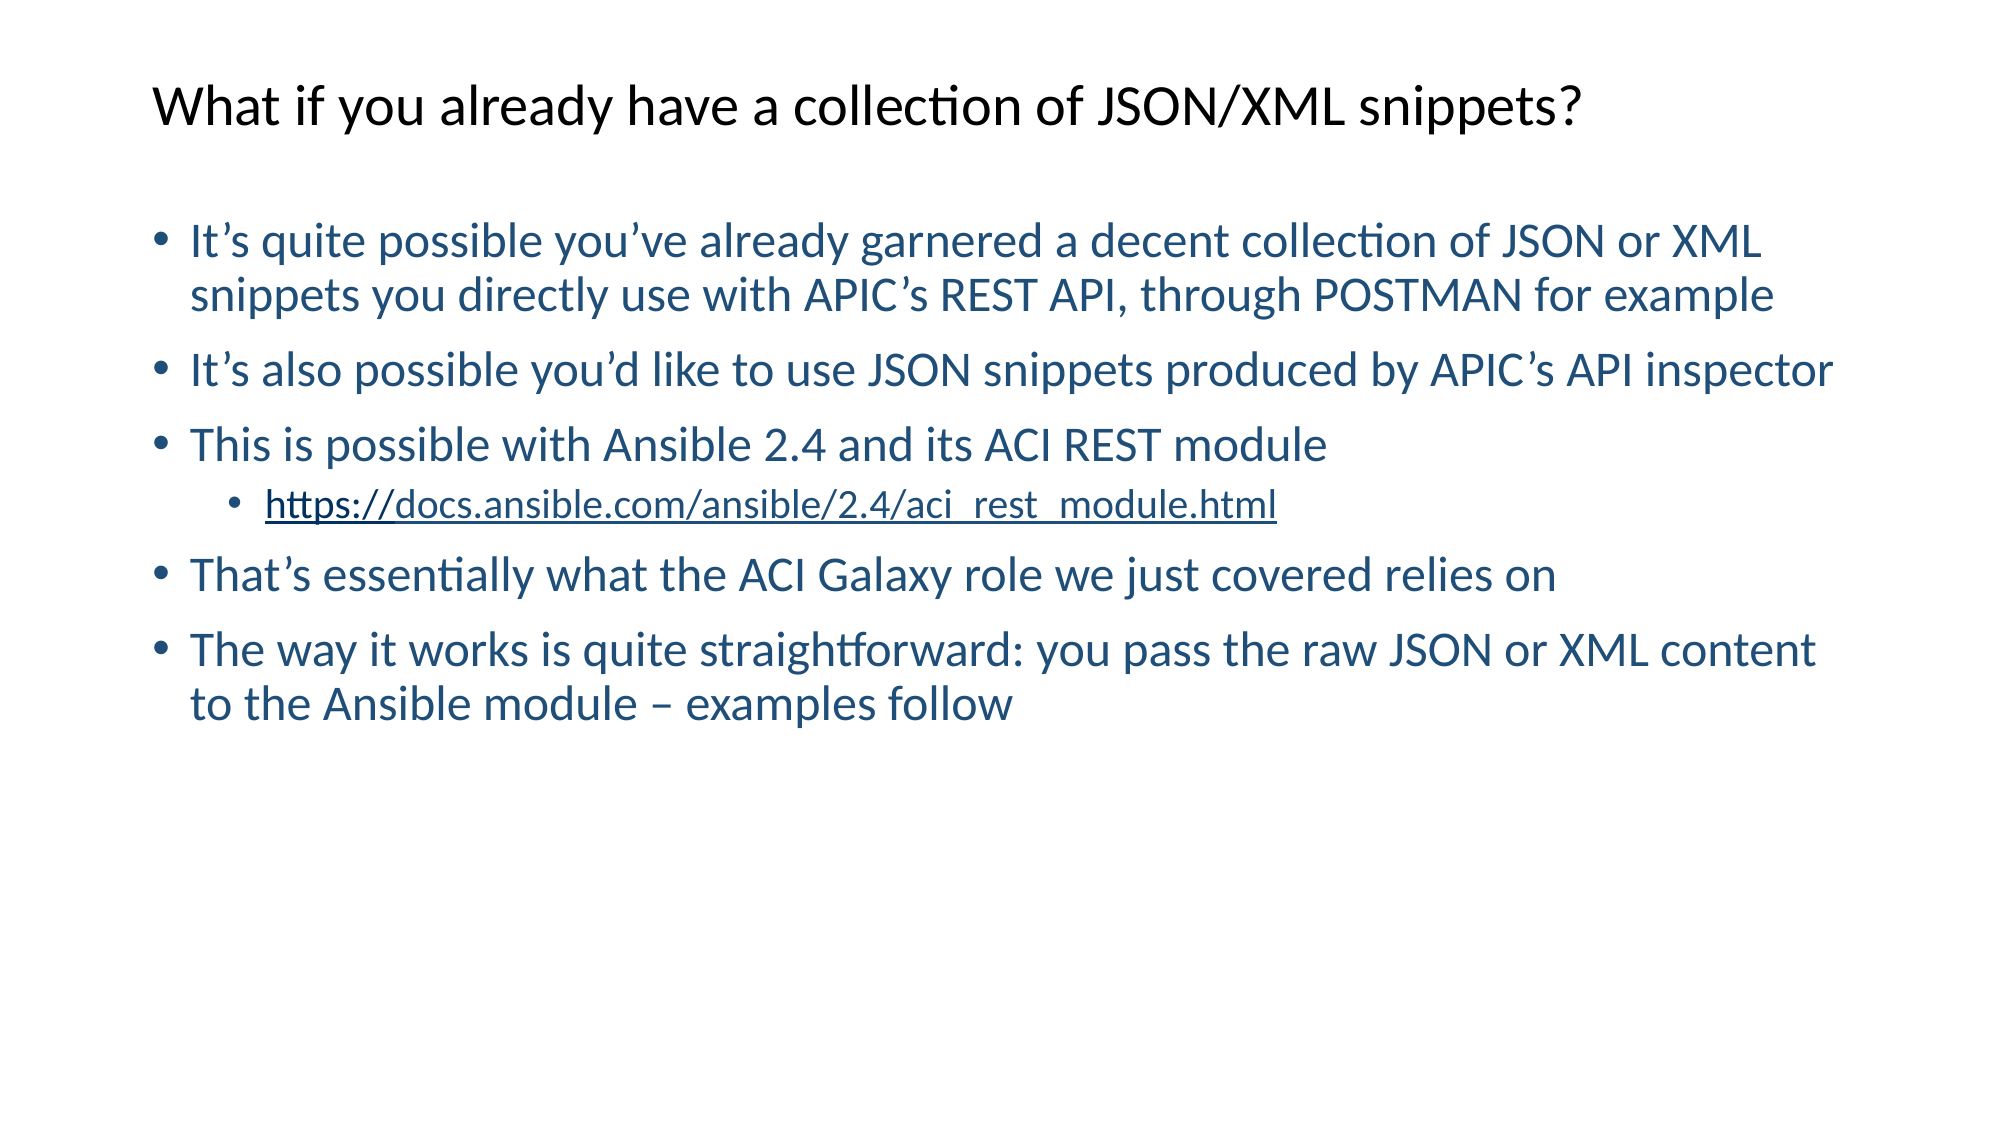

# What if you already have a collection of JSON/XML snippets?
It’s quite possible you’ve already garnered a decent collection of JSON or XML snippets you directly use with APIC’s REST API, through POSTMAN for example
It’s also possible you’d like to use JSON snippets produced by APIC’s API inspector
This is possible with Ansible 2.4 and its ACI REST module
https://docs.ansible.com/ansible/2.4/aci_rest_module.html
That’s essentially what the ACI Galaxy role we just covered relies on
The way it works is quite straightforward: you pass the raw JSON or XML content to the Ansible module – examples follow